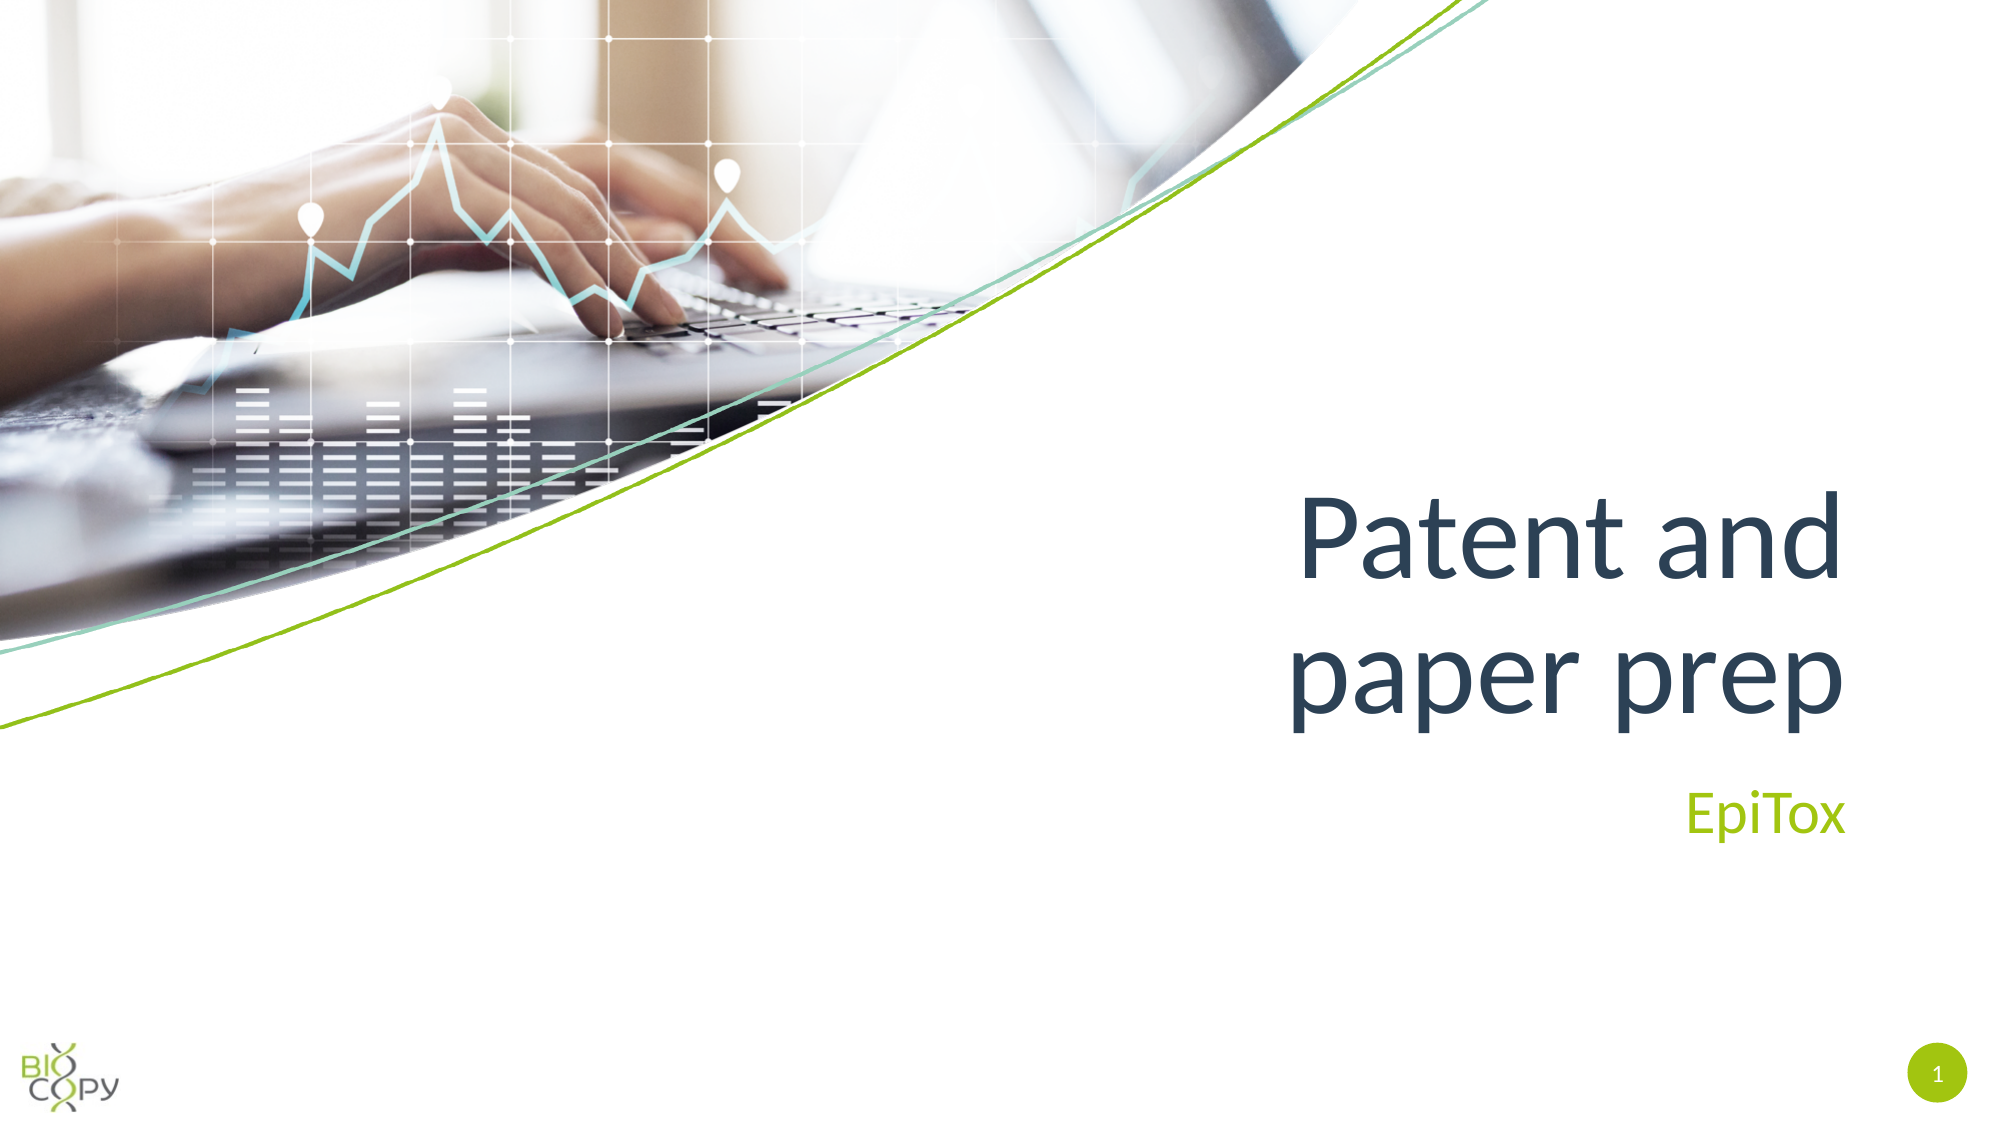

# Patent and paper prep
EpiTox

1